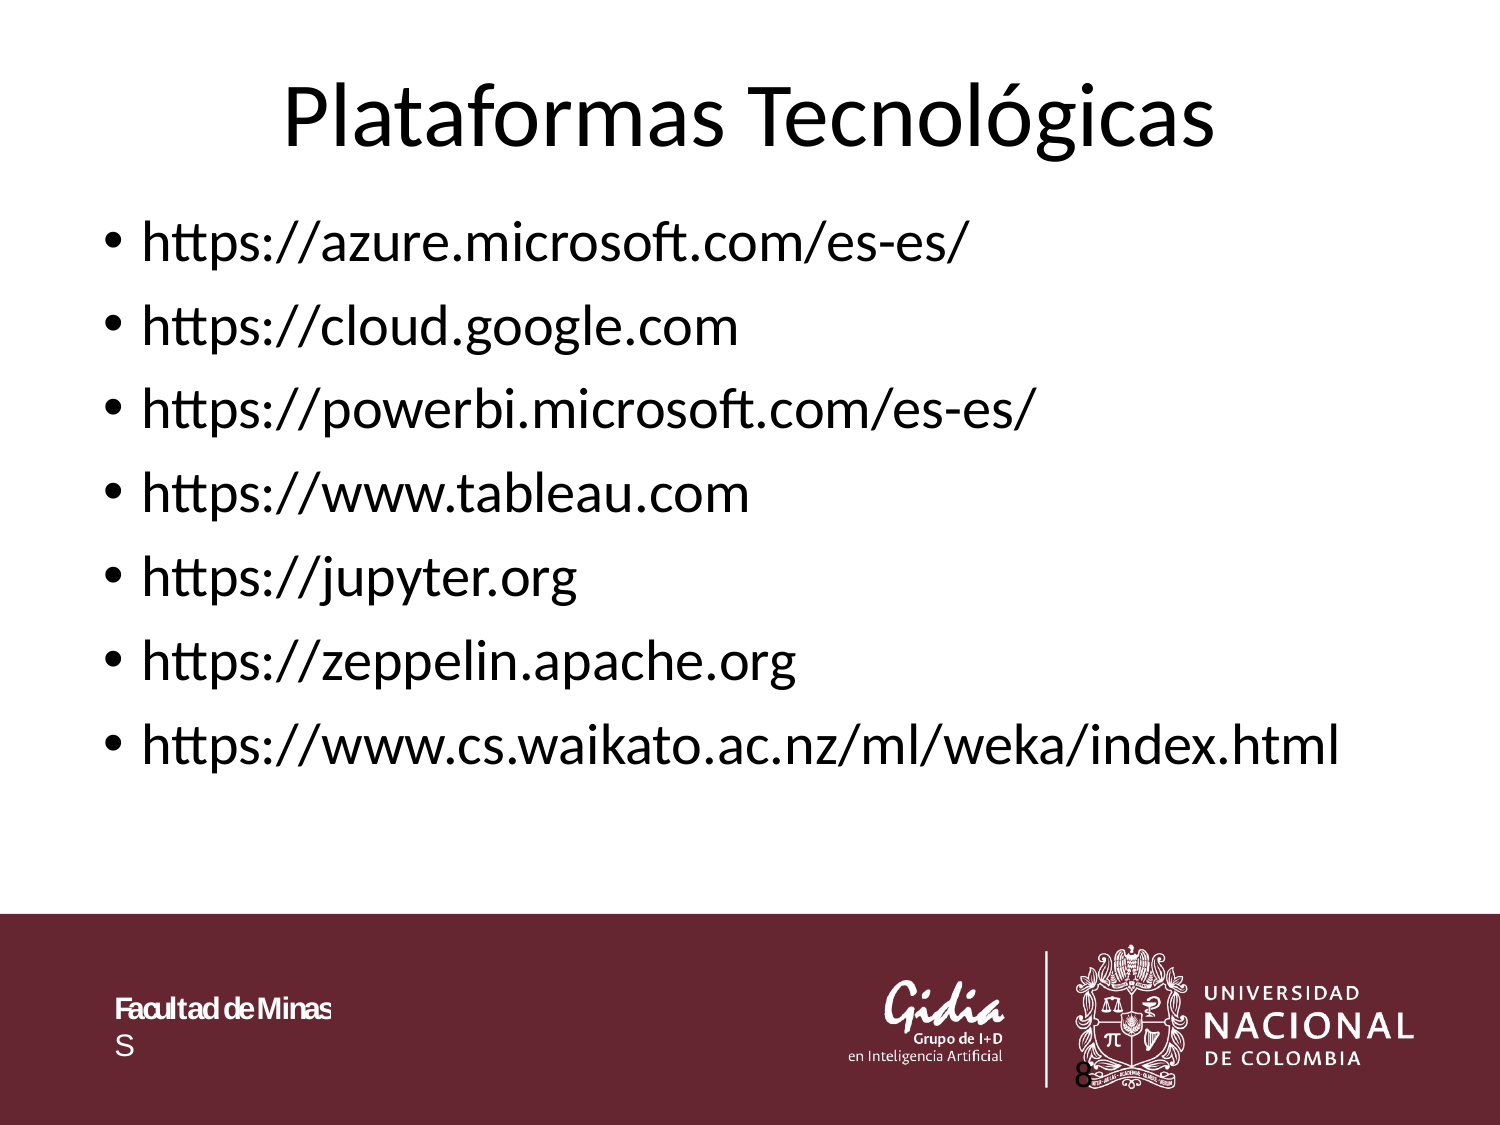

# Plataformas Tecnológicas
https://azure.microsoft.com/es-es/
https://cloud.google.com
https://powerbi.microsoft.com/es-es/
https://www.tableau.com
https://jupyter.org
https://zeppelin.apache.org
https://www.cs.waikato.ac.nz/ml/weka/index.html
8